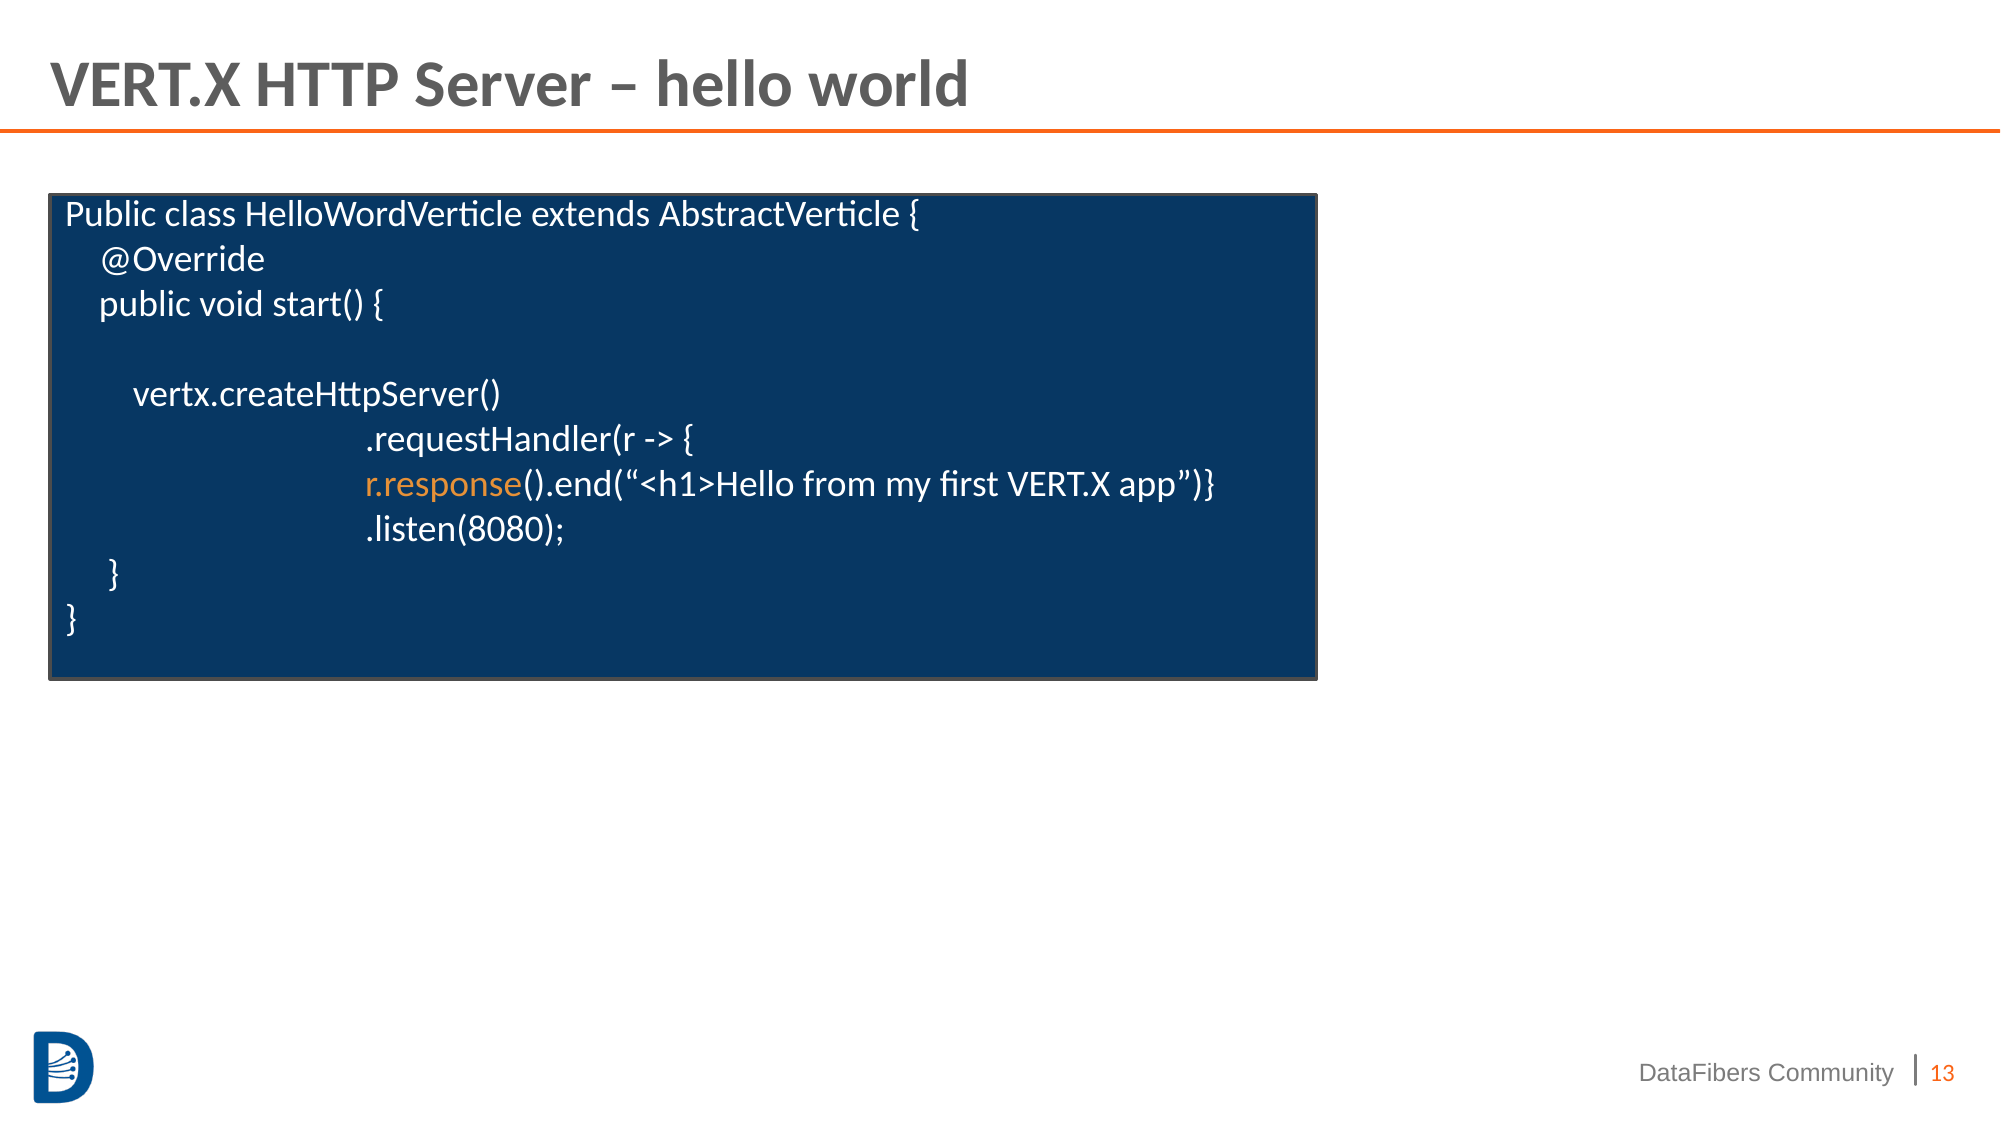

# VERT.X HTTP Server – hello world
public void start() {
Public class HelloWordVerticle extends AbstractVerticle {
    @Override
    public void start() {

        vertx.createHttpServer()
		.requestHandler(r -> {
        		r.response().end(“<h1>Hello from my first VERT.X app”)}
		.listen(8080);
     }
}